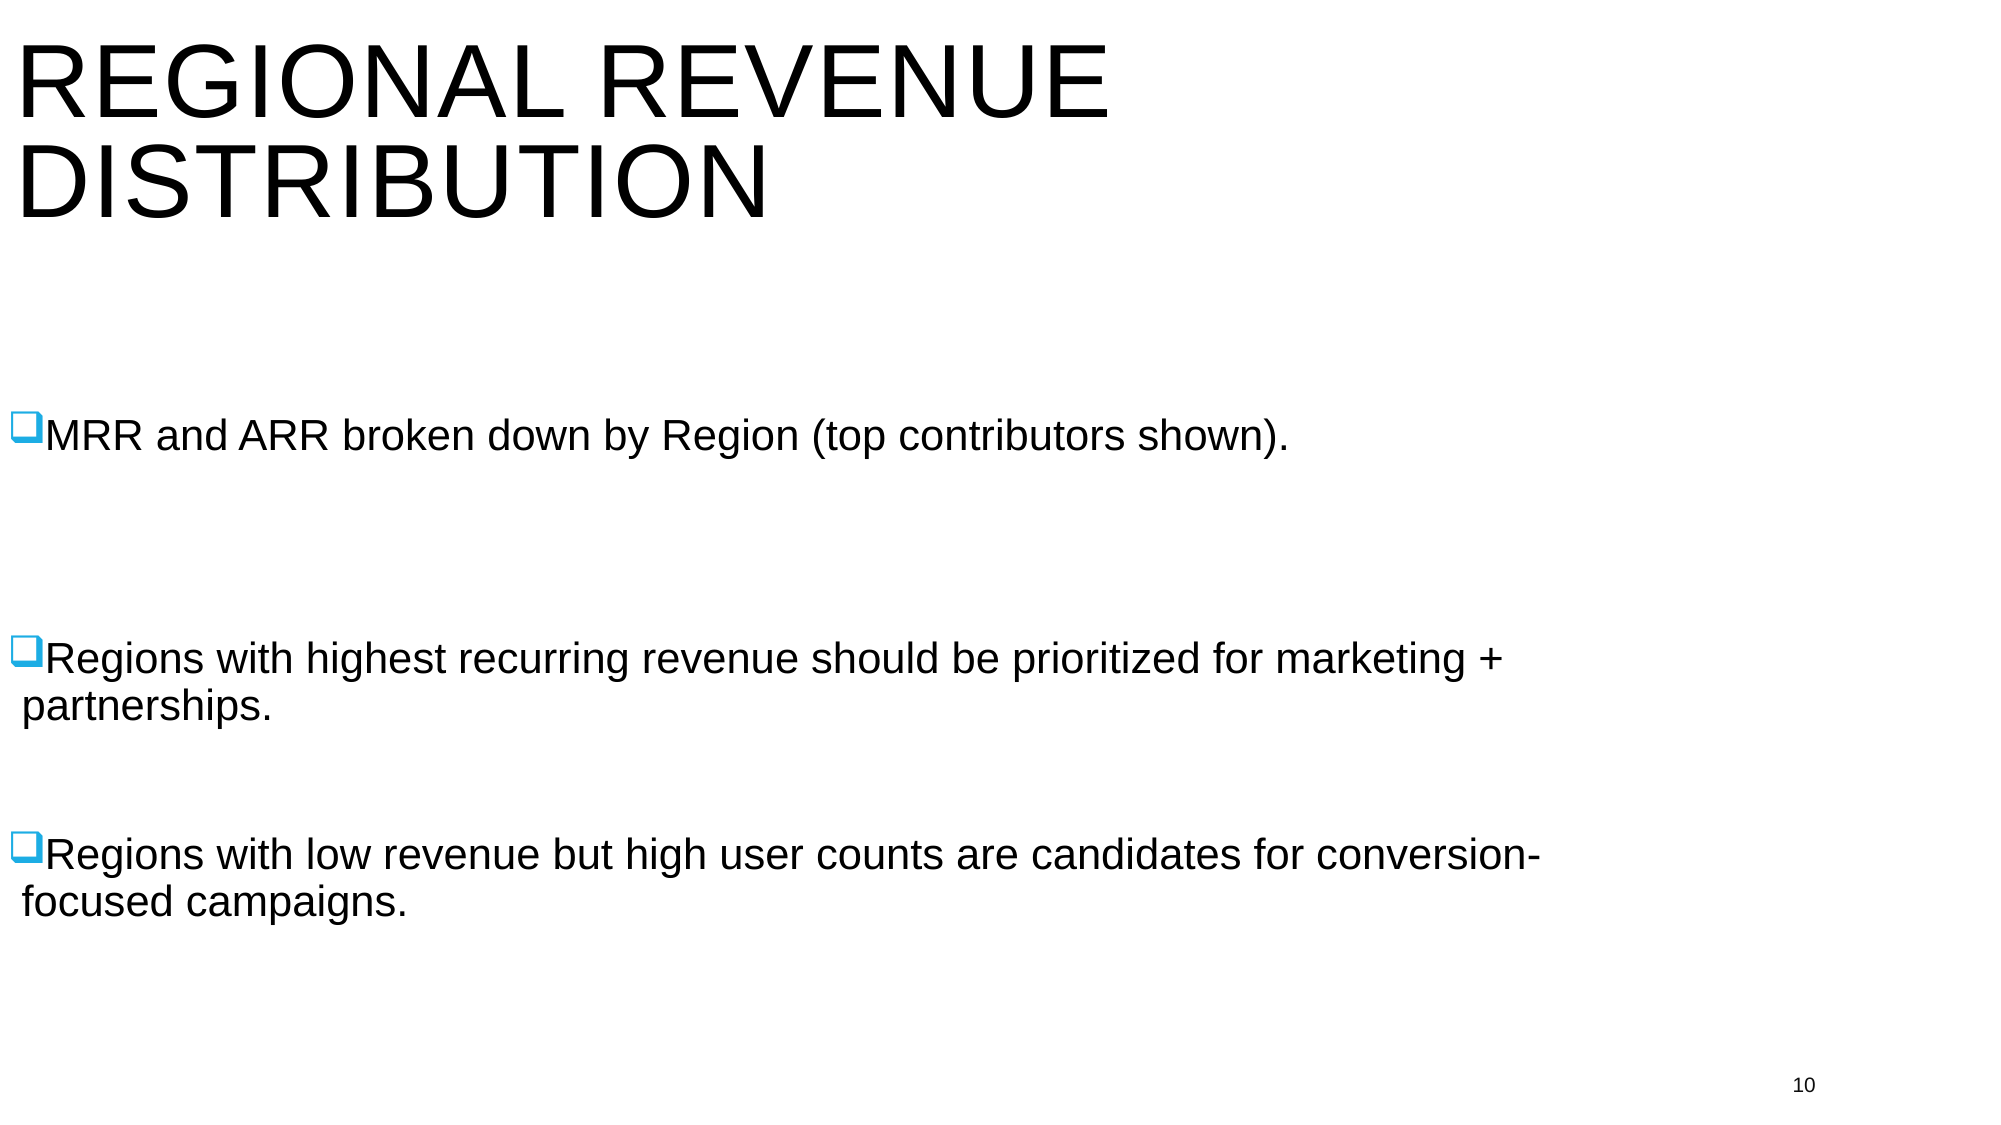

Regional Revenue Distribution

MRR and ARR broken down by Region (top contributors shown).

Regions with highest recurring revenue should be prioritized for marketing + partnerships.

Regions with low revenue but high user counts are candidates for conversion-focused campaigns.

10